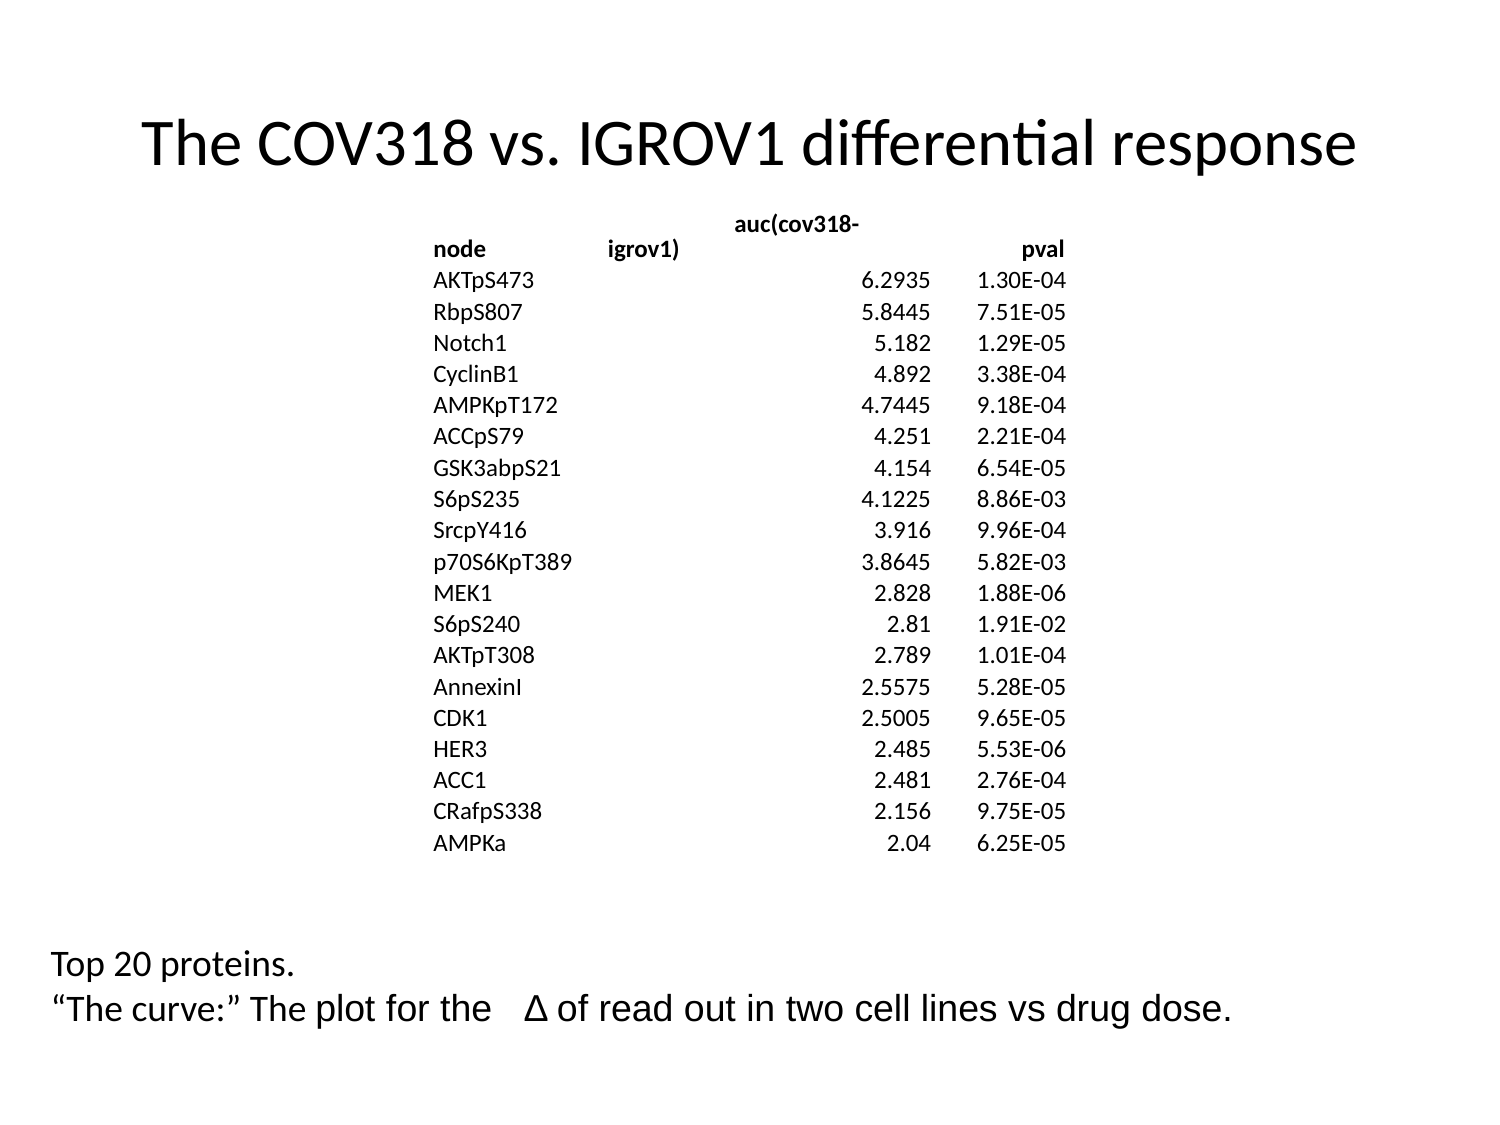

# The COV318 vs. IGROV1 differential response
| node | auc(cov318-igrov1) | pval |
| --- | --- | --- |
| AKTpS473 | 6.2935 | 1.30E-04 |
| RbpS807 | 5.8445 | 7.51E-05 |
| Notch1 | 5.182 | 1.29E-05 |
| CyclinB1 | 4.892 | 3.38E-04 |
| AMPKpT172 | 4.7445 | 9.18E-04 |
| ACCpS79 | 4.251 | 2.21E-04 |
| GSK3abpS21 | 4.154 | 6.54E-05 |
| S6pS235 | 4.1225 | 8.86E-03 |
| SrcpY416 | 3.916 | 9.96E-04 |
| p70S6KpT389 | 3.8645 | 5.82E-03 |
| MEK1 | 2.828 | 1.88E-06 |
| S6pS240 | 2.81 | 1.91E-02 |
| AKTpT308 | 2.789 | 1.01E-04 |
| AnnexinI | 2.5575 | 5.28E-05 |
| CDK1 | 2.5005 | 9.65E-05 |
| HER3 | 2.485 | 5.53E-06 |
| ACC1 | 2.481 | 2.76E-04 |
| CRafpS338 | 2.156 | 9.75E-05 |
| AMPKa | 2.04 | 6.25E-05 |
Top 20 proteins.
“The curve:” The plot for the   Δ of read out in two cell lines vs drug dose.